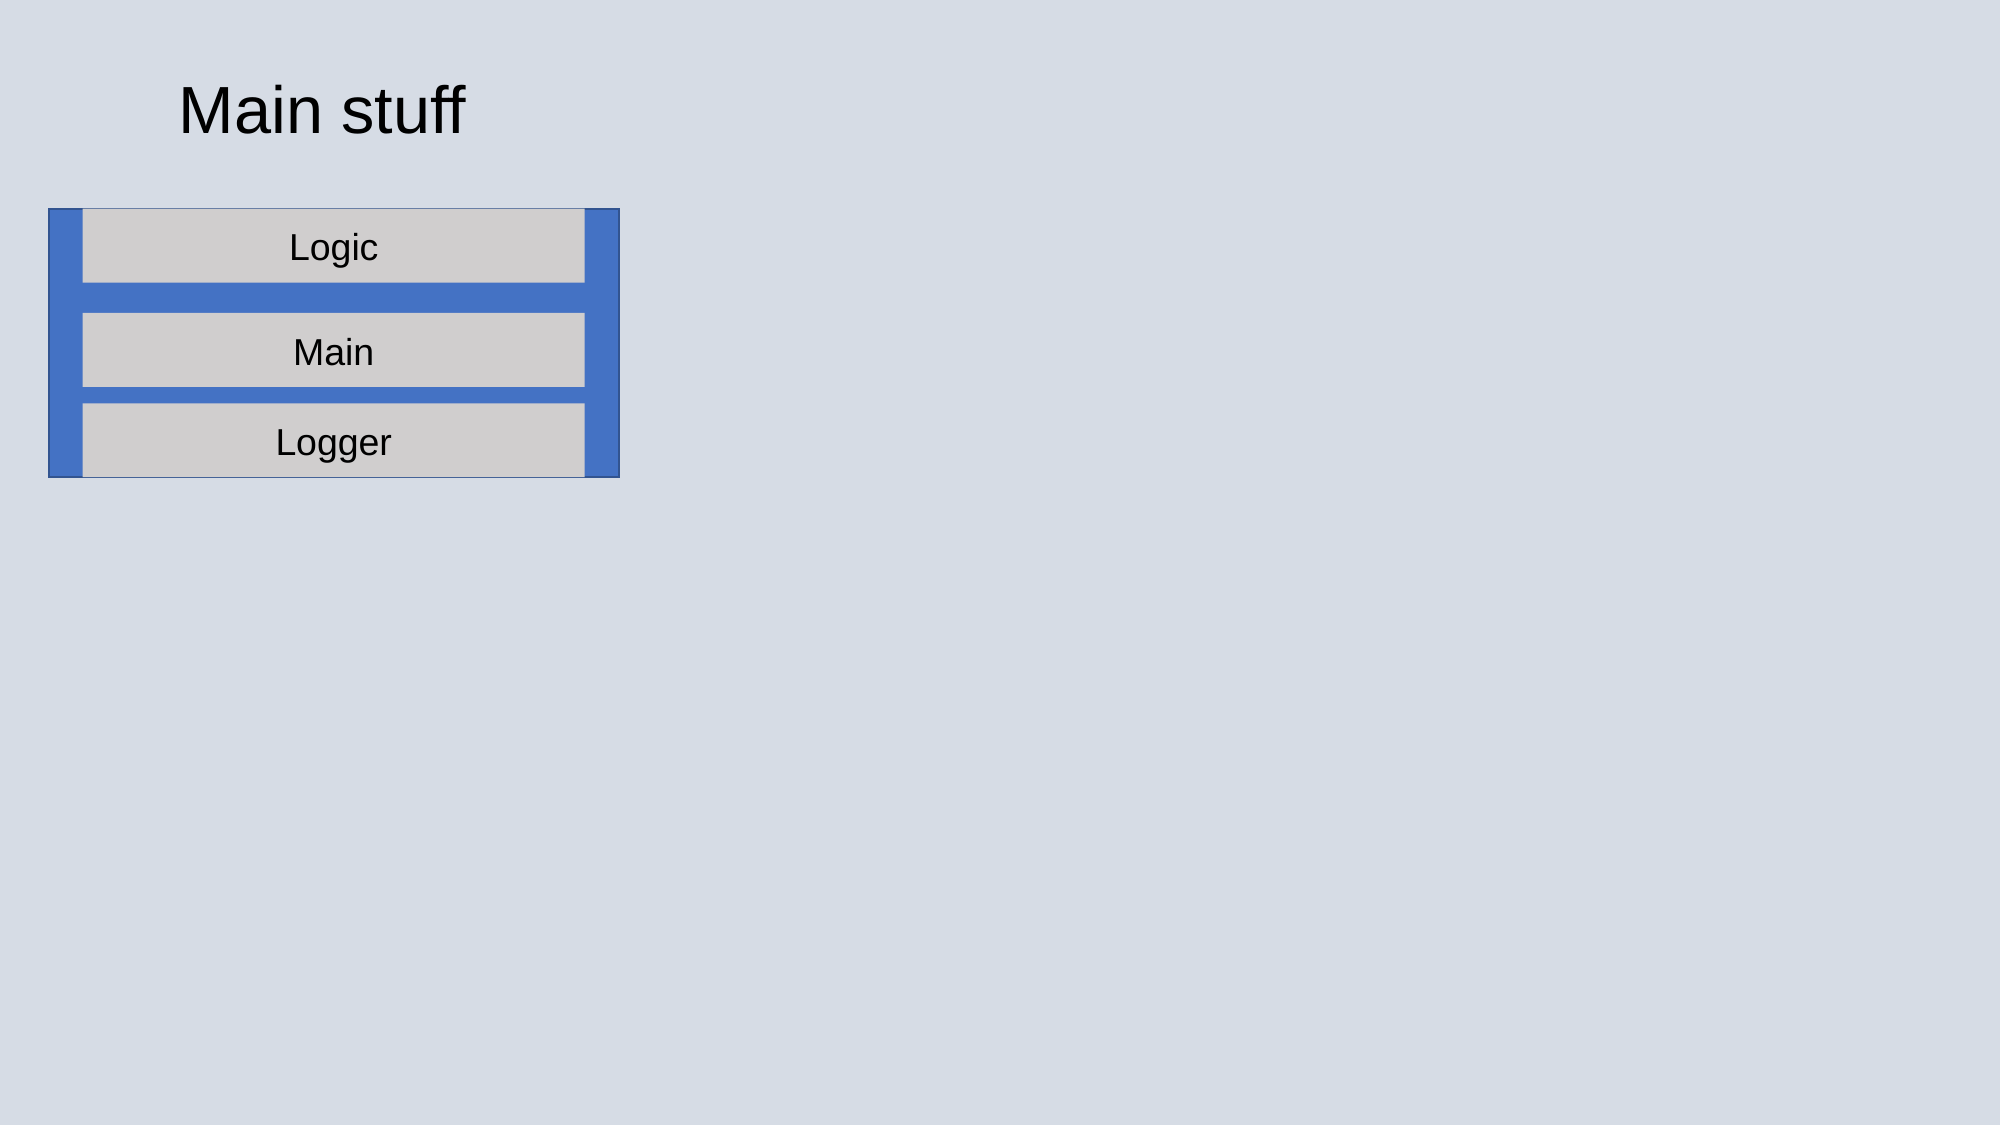

RTCModule
Display
Display pages
Alarm
Environmental sensors
Main stuff

Logic
Main
Libraries
Logger
api
pins
Wifi
WebPage
Weather